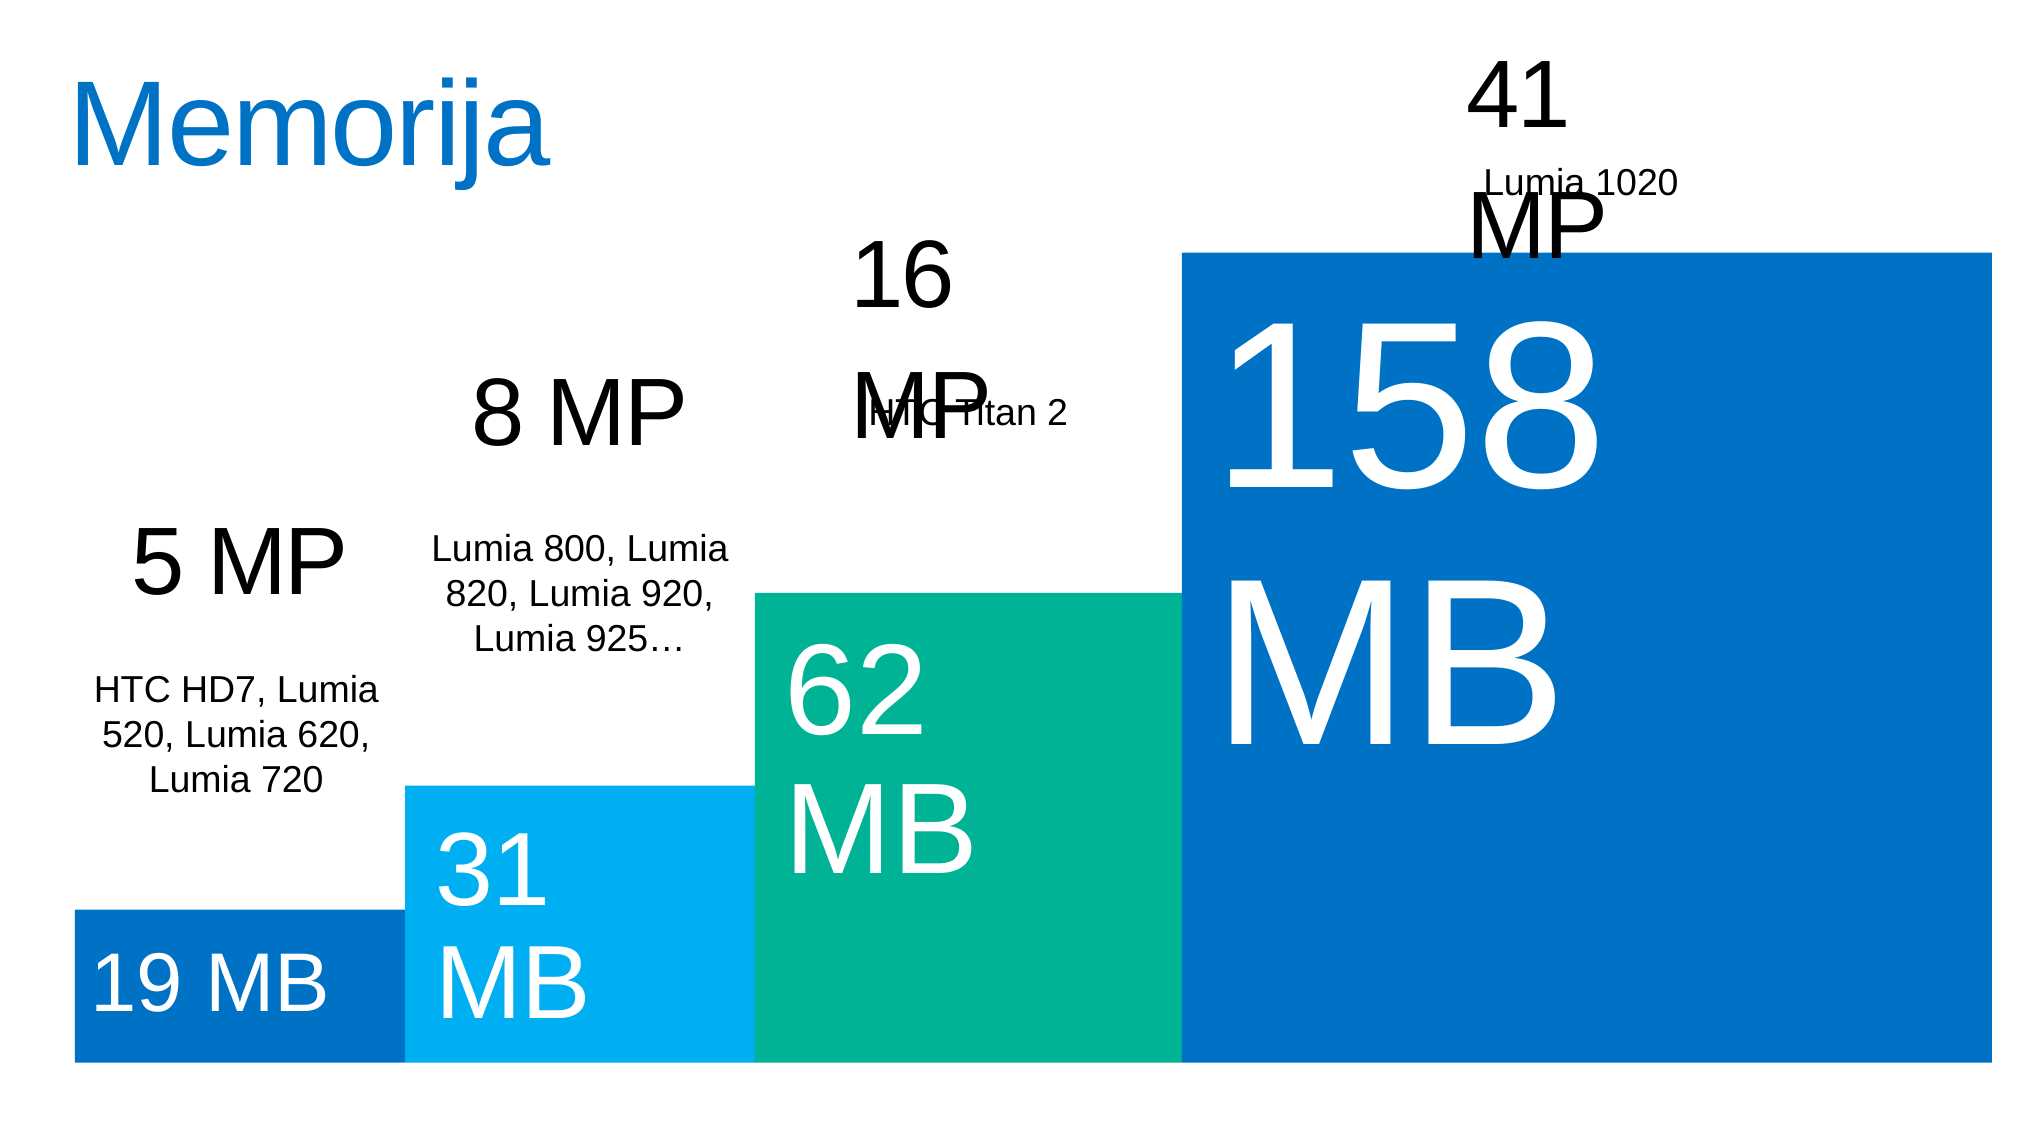

41 MP

# Memorija
Lumia 1020
16 MP

158 MB
8 MP
HTC Titan 2
5 MP

Lumia 800, Lumia 820, Lumia 920, Lumia 925…
62 MB
HTC HD7, Lumia 520, Lumia 620, Lumia 720
31 MB
19 MB